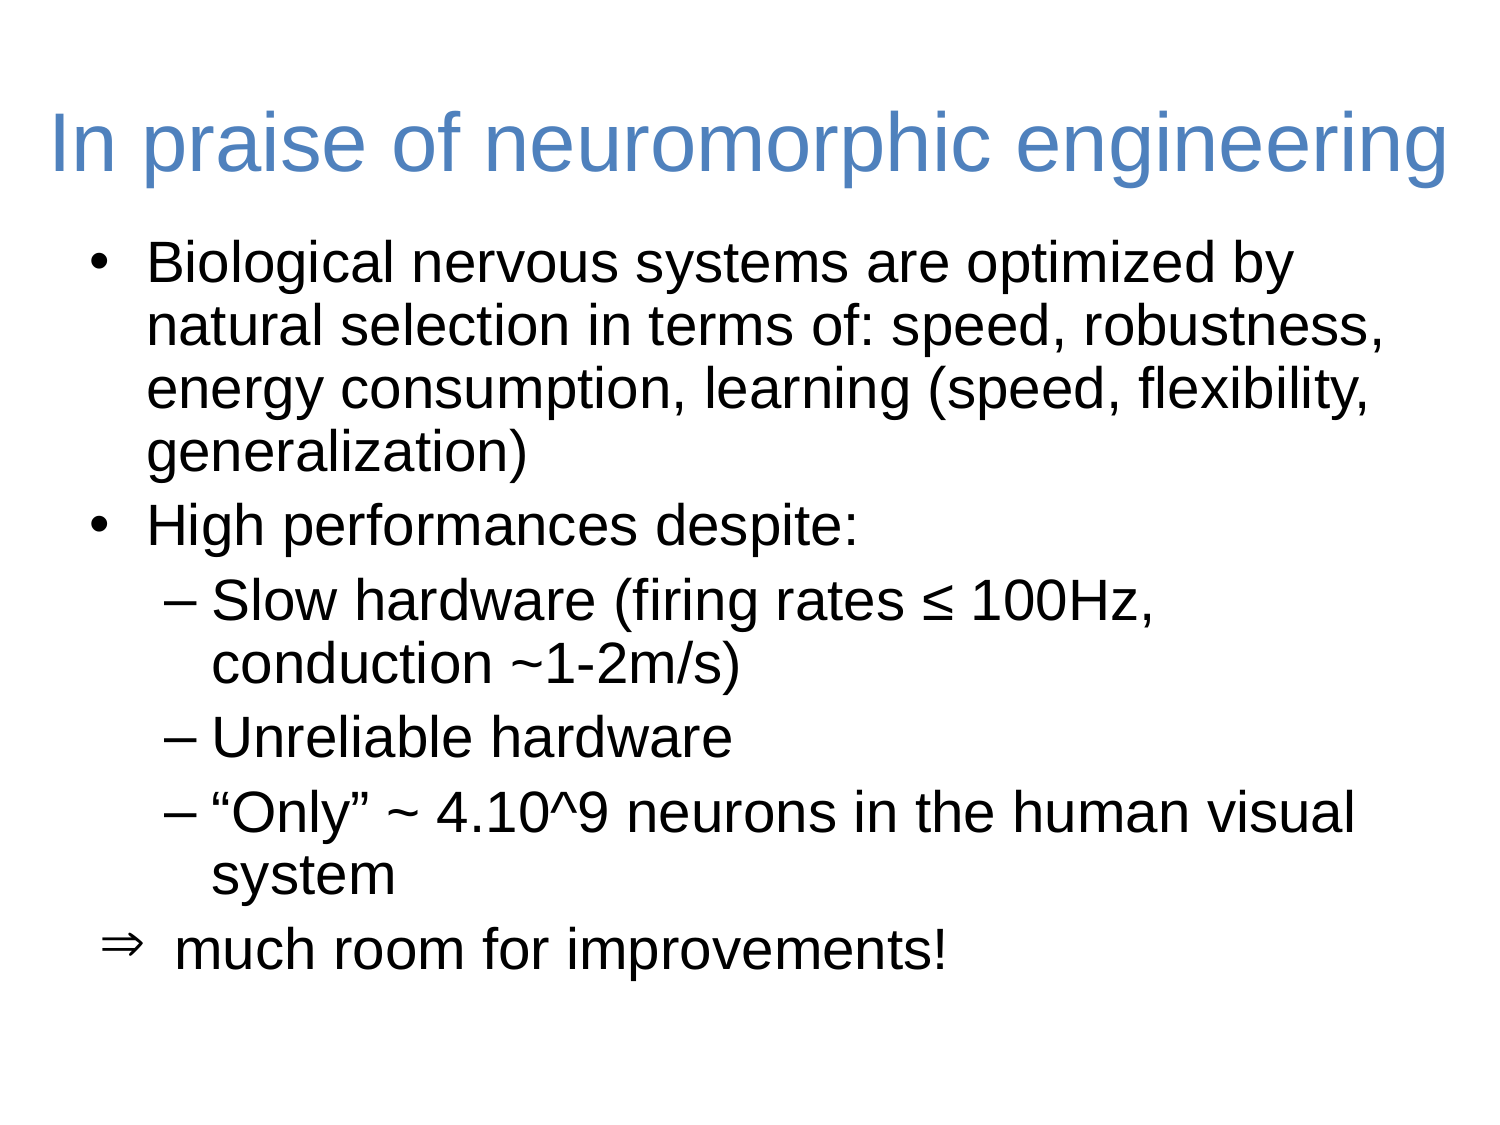

# In praise of neuromorphic engineering
Biological nervous systems are optimized by natural selection in terms of: speed, robustness, energy consumption, learning (speed, flexibility, generalization)
High performances despite:
Slow hardware (firing rates ≤ 100Hz, conduction ~1-2m/s)
Unreliable hardware
“Only” ~ 4.10^9 neurons in the human visual system
much room for improvements!